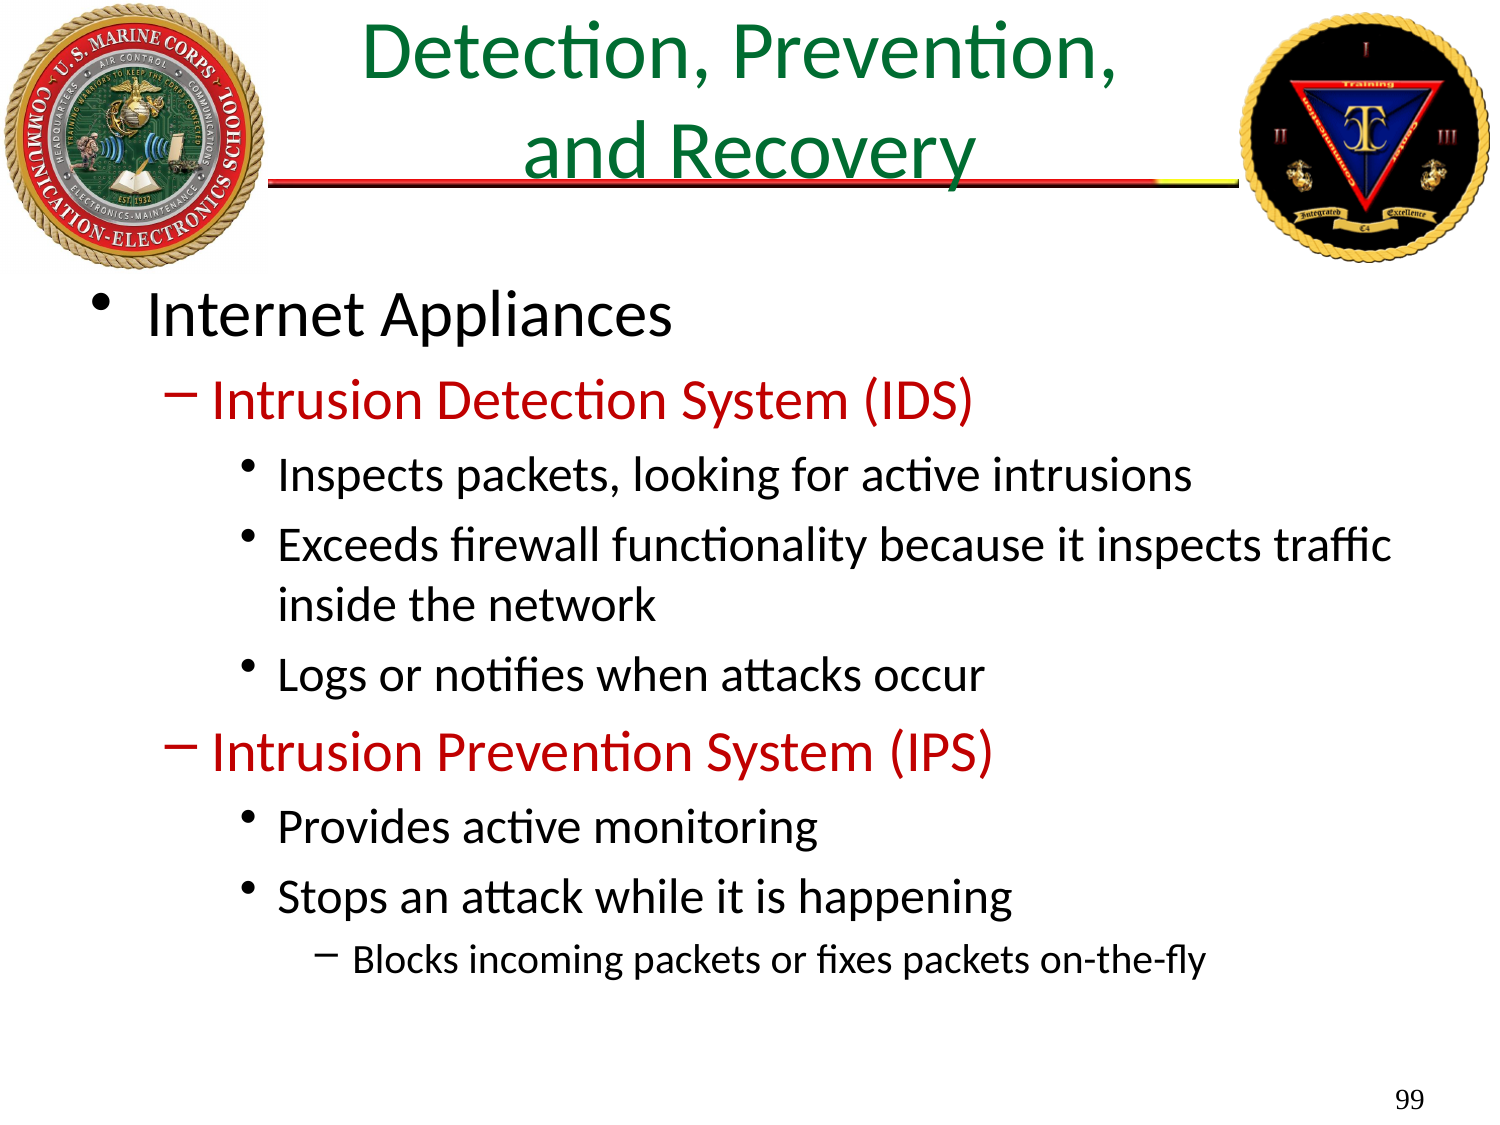

# Detection, Prevention, and Recovery
Internet Appliances
Intrusion Detection System (IDS)
Inspects packets, looking for active intrusions
Exceeds firewall functionality because it inspects traffic inside the network
Logs or notifies when attacks occur
Intrusion Prevention System (IPS)
Provides active monitoring
Stops an attack while it is happening
Blocks incoming packets or fixes packets on-the-fly